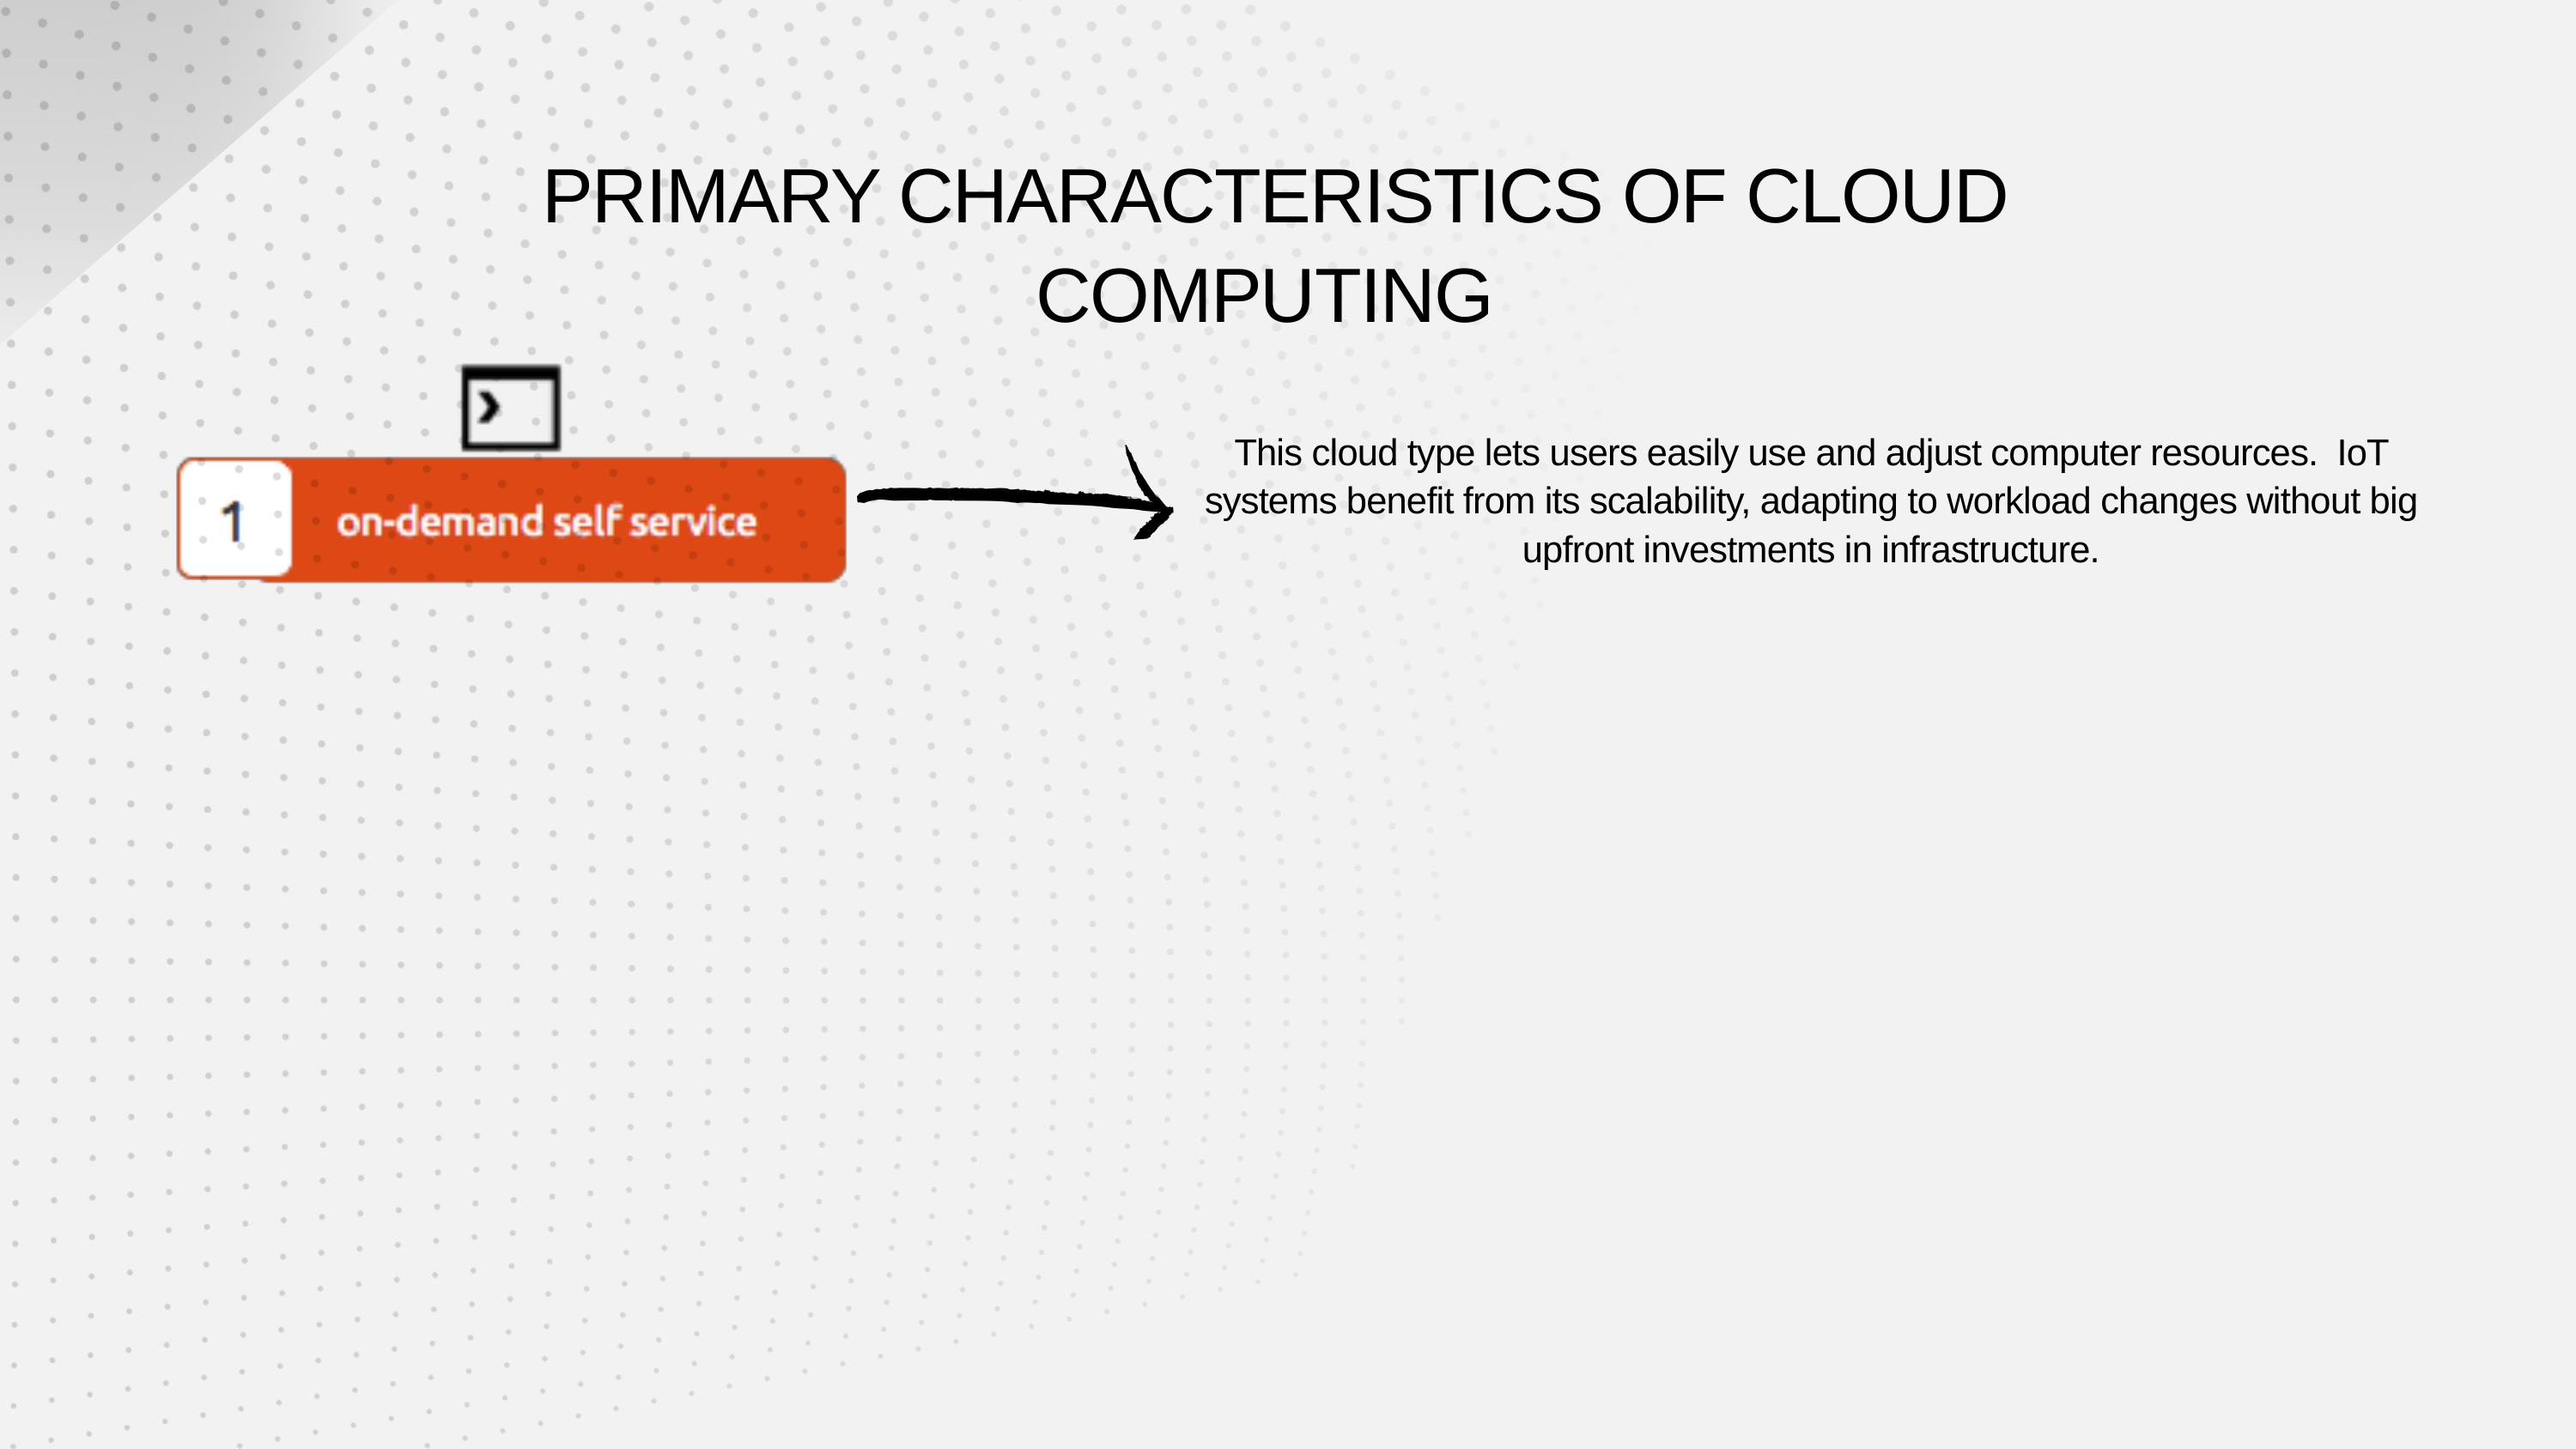

PRIMARY CHARACTERISTICS OF CLOUD COMPUTING

This cloud type lets users easily use and adjust computer resources.  IoT systems benefit from its scalability, adapting to workload changes without big upfront investments in infrastructure.